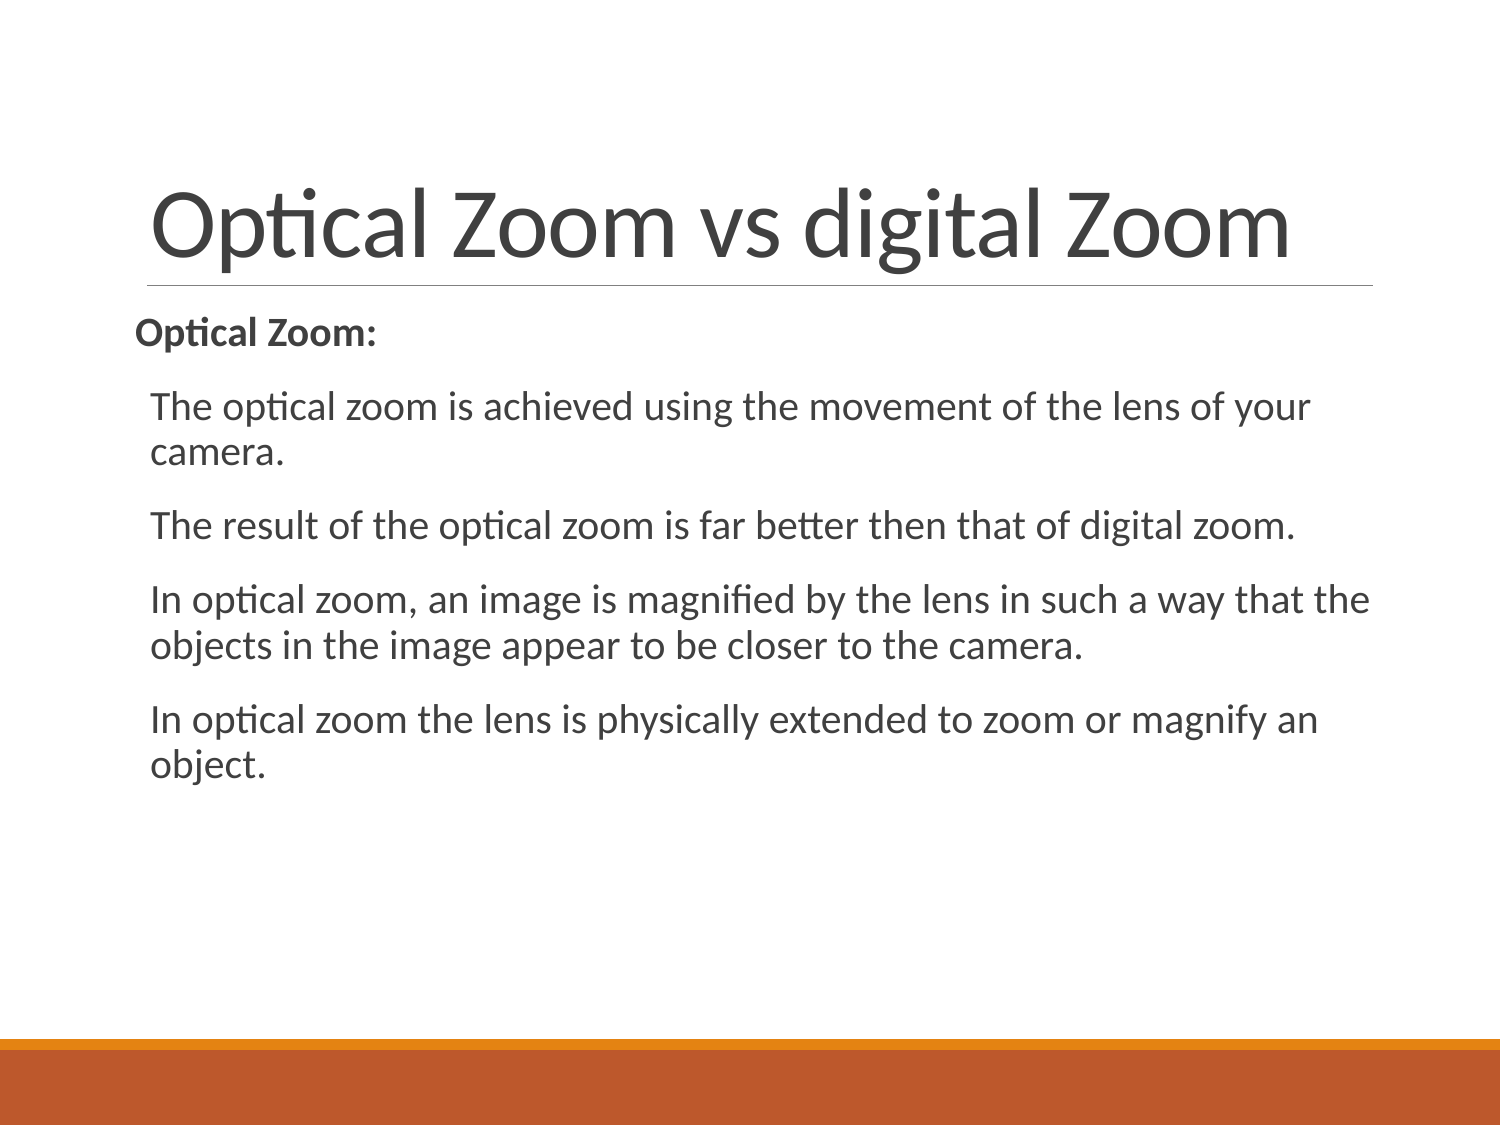

# Optical Zoom vs digital Zoom
Optical Zoom:
The optical zoom is achieved using the movement of the lens of your camera.
The result of the optical zoom is far better then that of digital zoom.
In optical zoom, an image is magnified by the lens in such a way that the objects in the image appear to be closer to the camera.
In optical zoom the lens is physically extended to zoom or magnify an object.